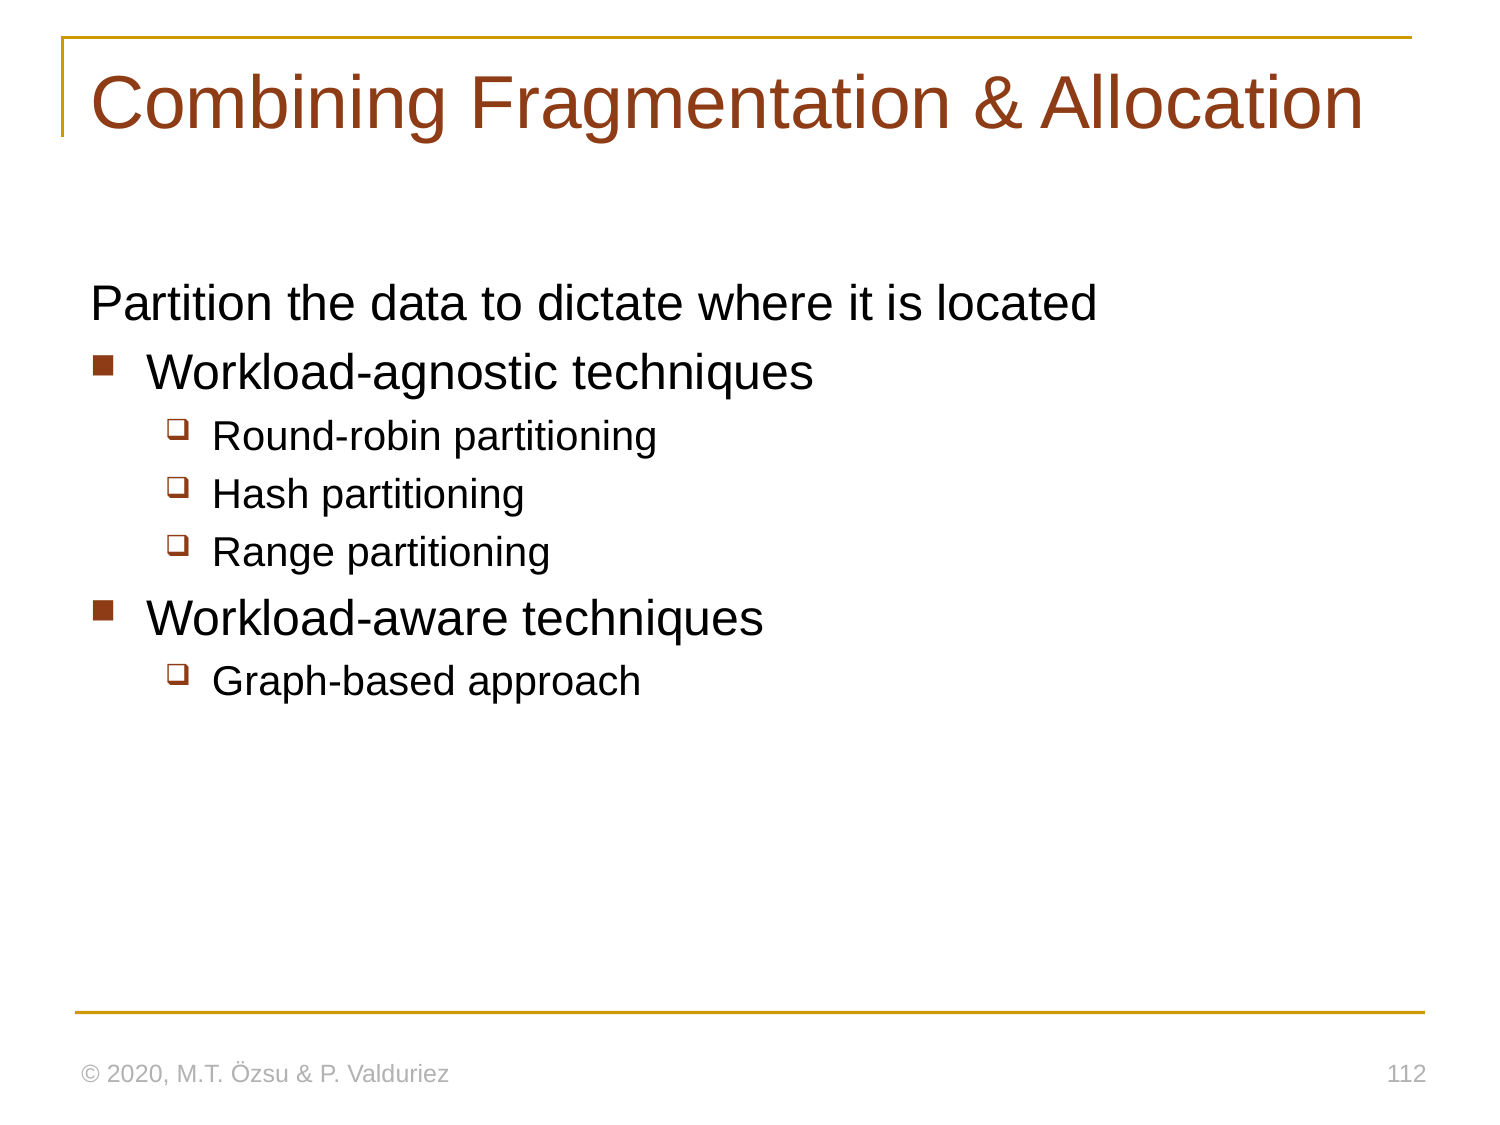

# Combining Fragmentation & Allocation
Partition the data to dictate where it is located
Workload-agnostic techniques
Round-robin partitioning
Hash partitioning
Range partitioning
Workload-aware techniques
Graph-based approach
© 2020, M.T. Özsu & P. Valduriez
112